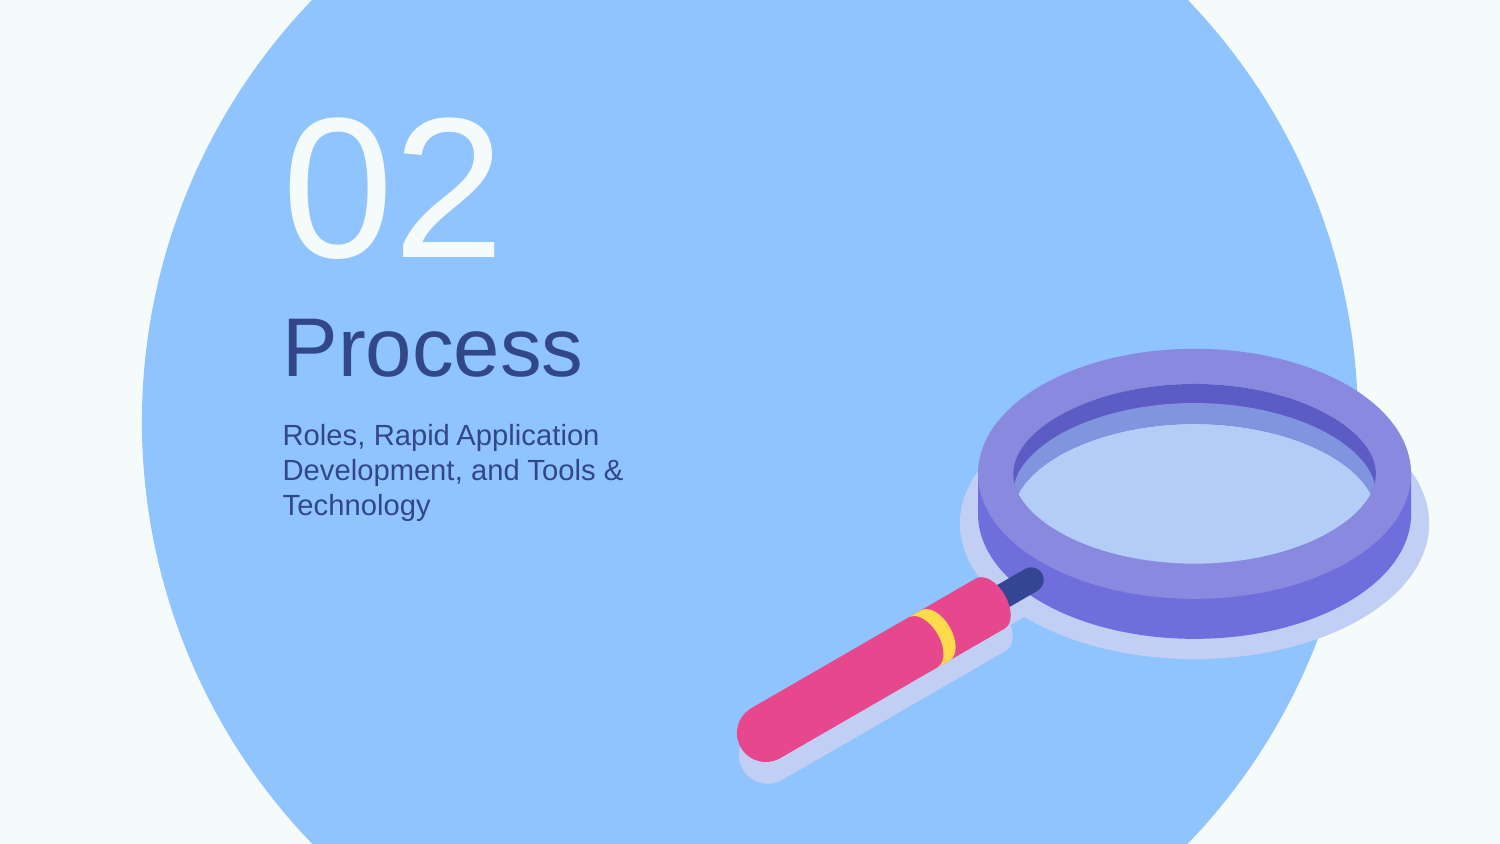

02
# Process

Roles, Rapid Application Development, and Tools & Technology